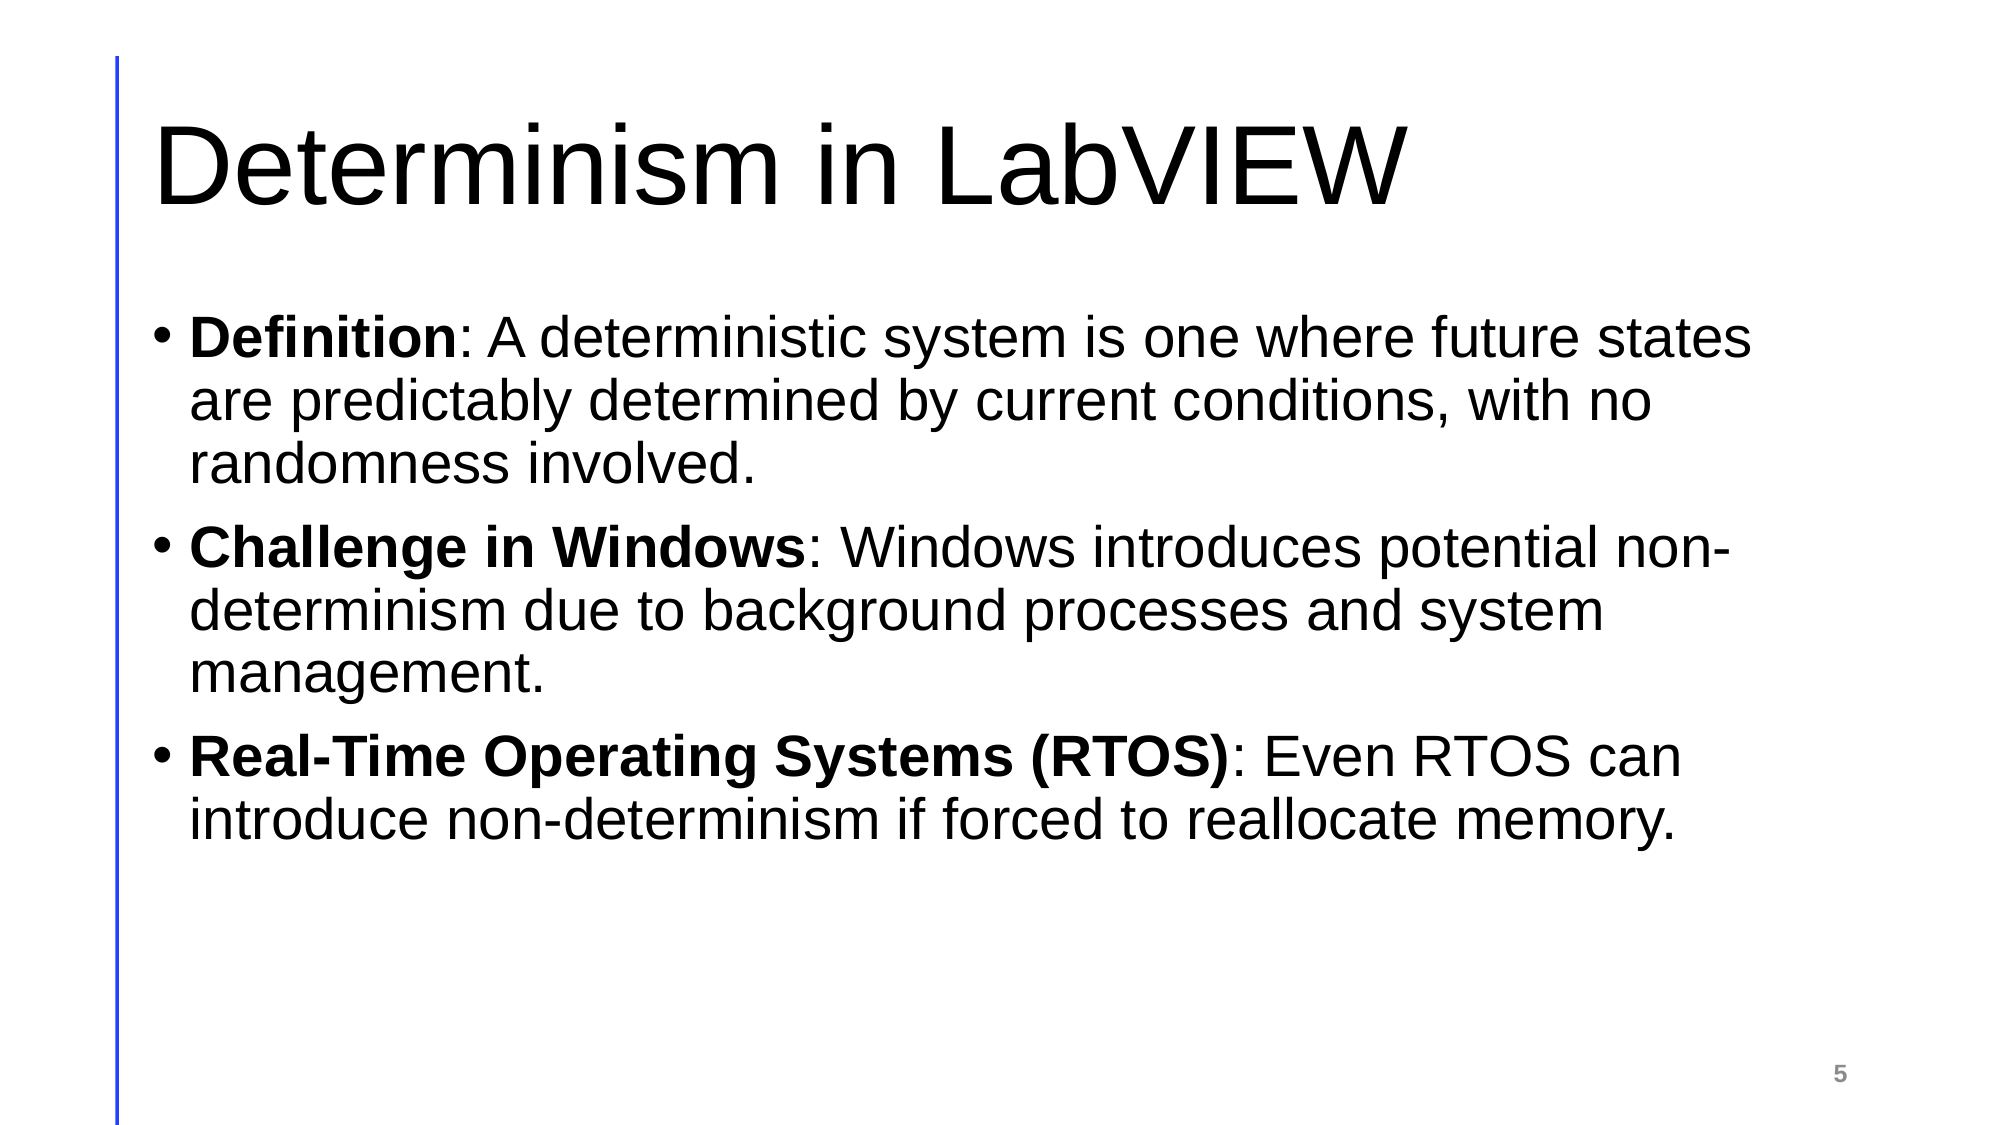

# Determinism in LabVIEW
Definition: A deterministic system is one where future states are predictably determined by current conditions, with no randomness involved.
Challenge in Windows: Windows introduces potential non-determinism due to background processes and system management.
Real-Time Operating Systems (RTOS): Even RTOS can introduce non-determinism if forced to reallocate memory.
5